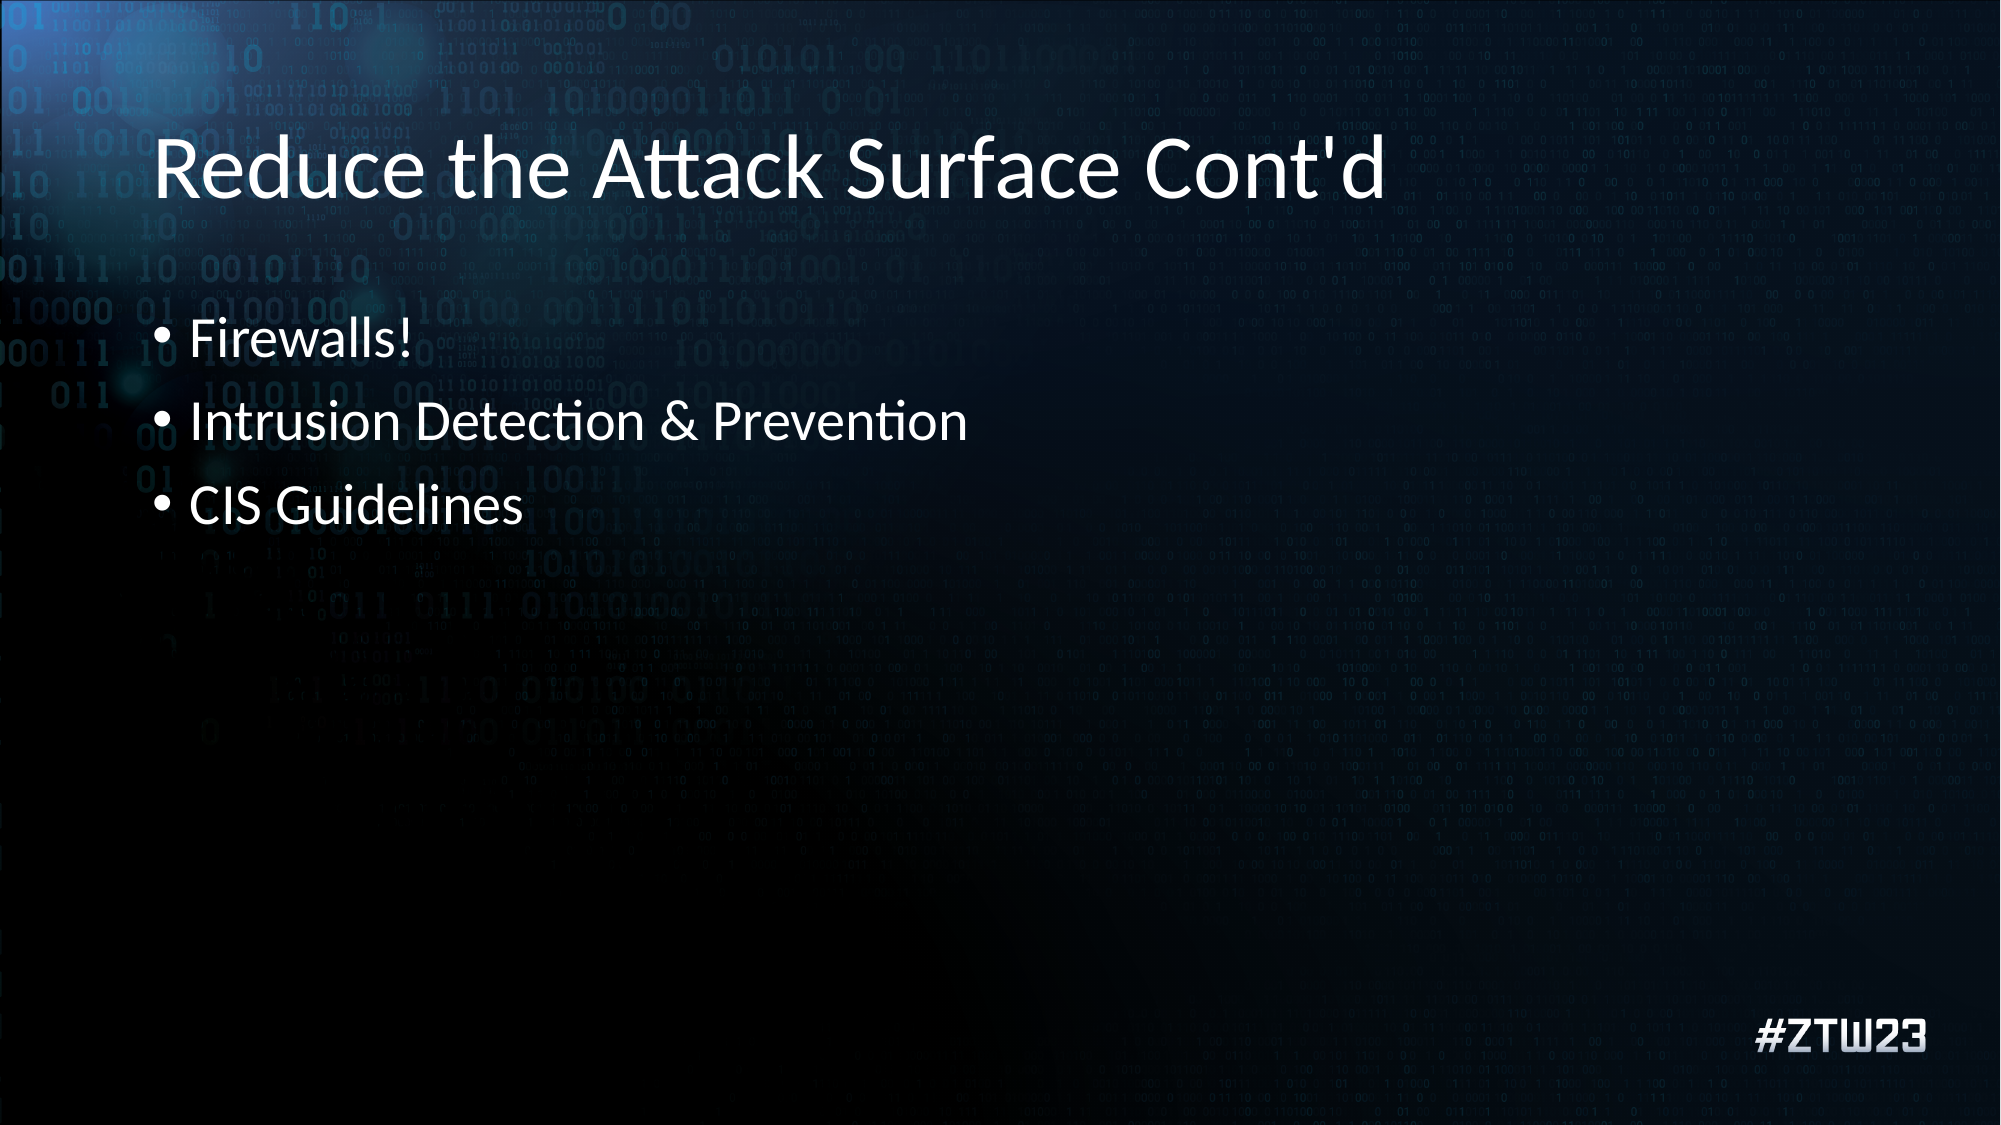

Reduce the Attack Surface Cont'd
Firewalls!
Intrusion Detection & Prevention
CIS Guidelines